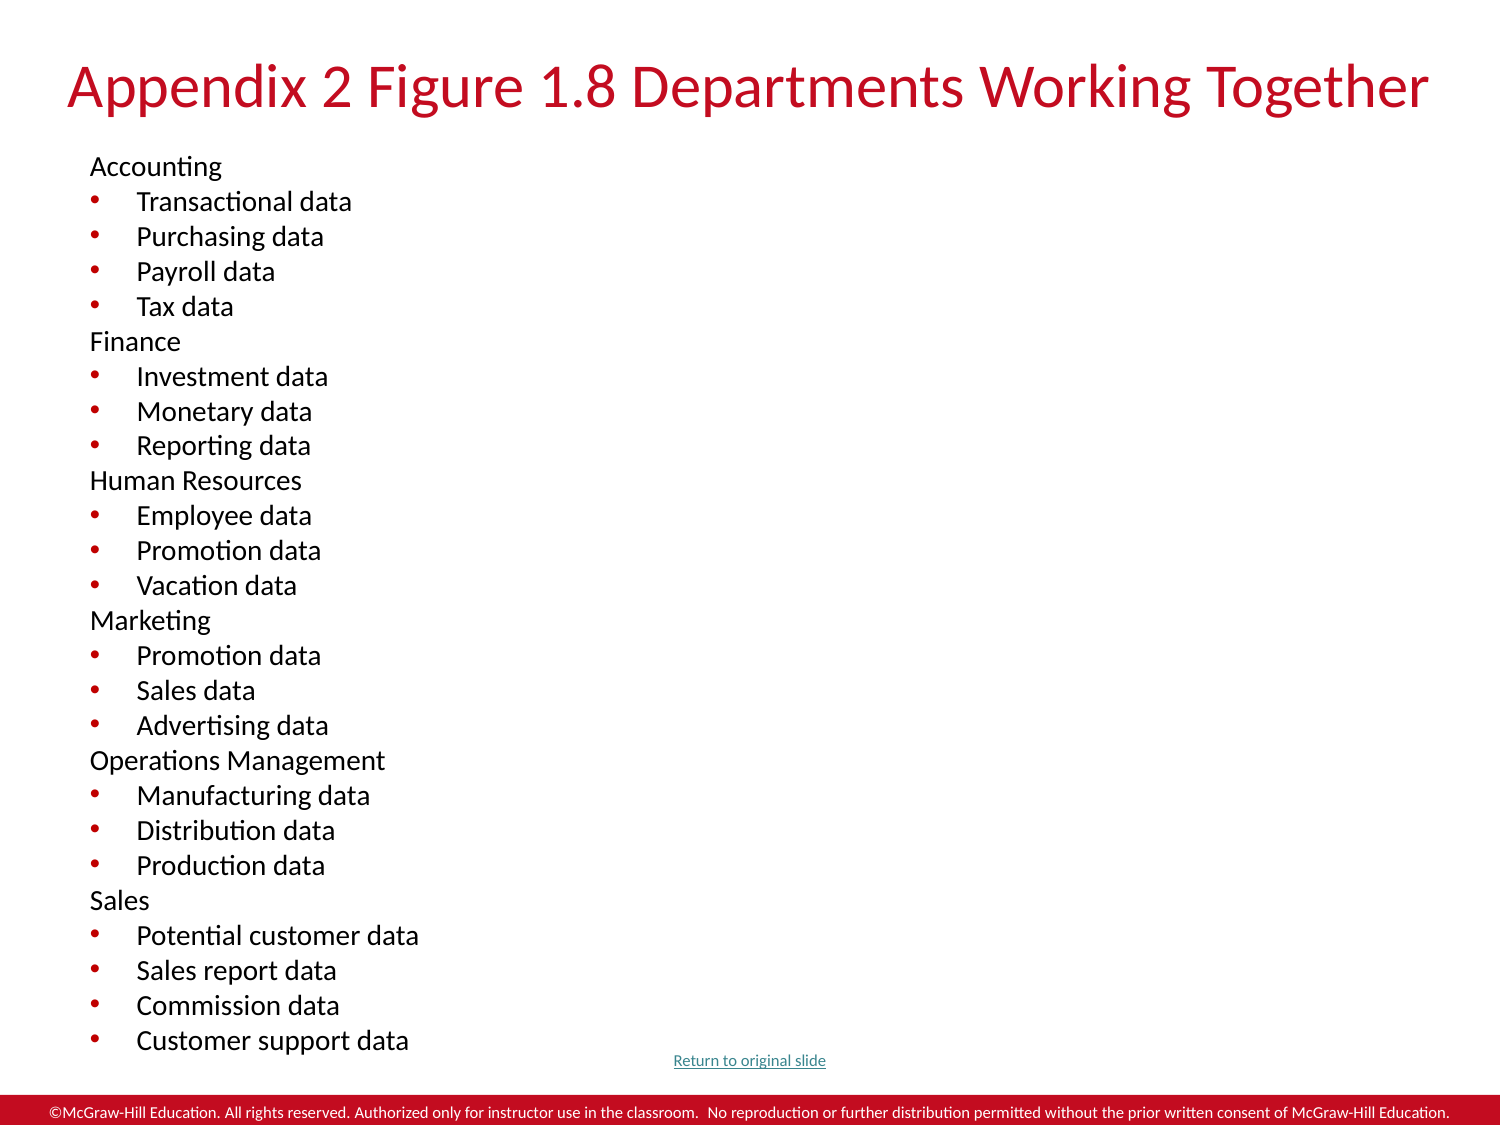

# Appendix 2 Figure 1.8 Departments Working Together
Accounting
Transactional data
Purchasing data
Payroll data
Tax data
Finance
Investment data
Monetary data
Reporting data
Human Resources
Employee data
Promotion data
Vacation data
Marketing
Promotion data
Sales data
Advertising data
Operations Management
Manufacturing data
Distribution data
Production data
Sales
Potential customer data
Sales report data
Commission data
Customer support data
Return to original slide